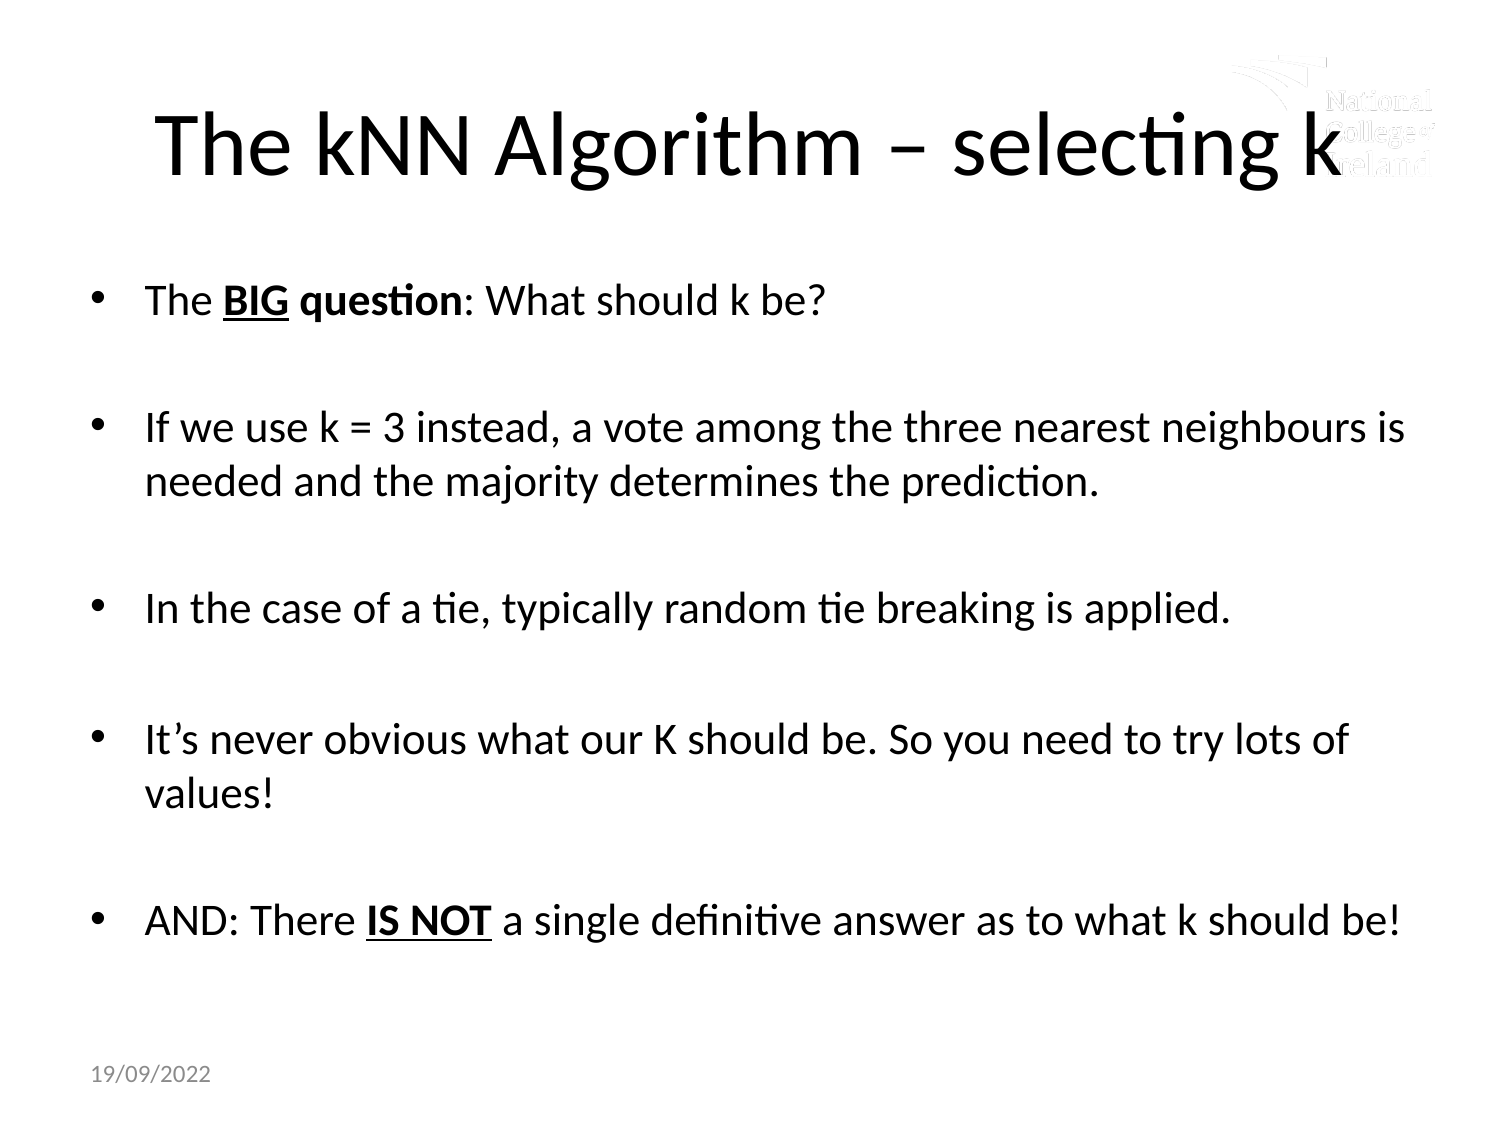

# The kNN Algorithm – selecting k
The BIG question: What should k be?

If we use k = 3 instead, a vote among the three nearest neighbours is needed and the majority determines the prediction.

In the case of a tie, typically random tie breaking is applied.

It’s never obvious what our K should be. So you need to try lots of values!

AND: There IS NOT a single definitive answer as to what k should be!
19/09/2022